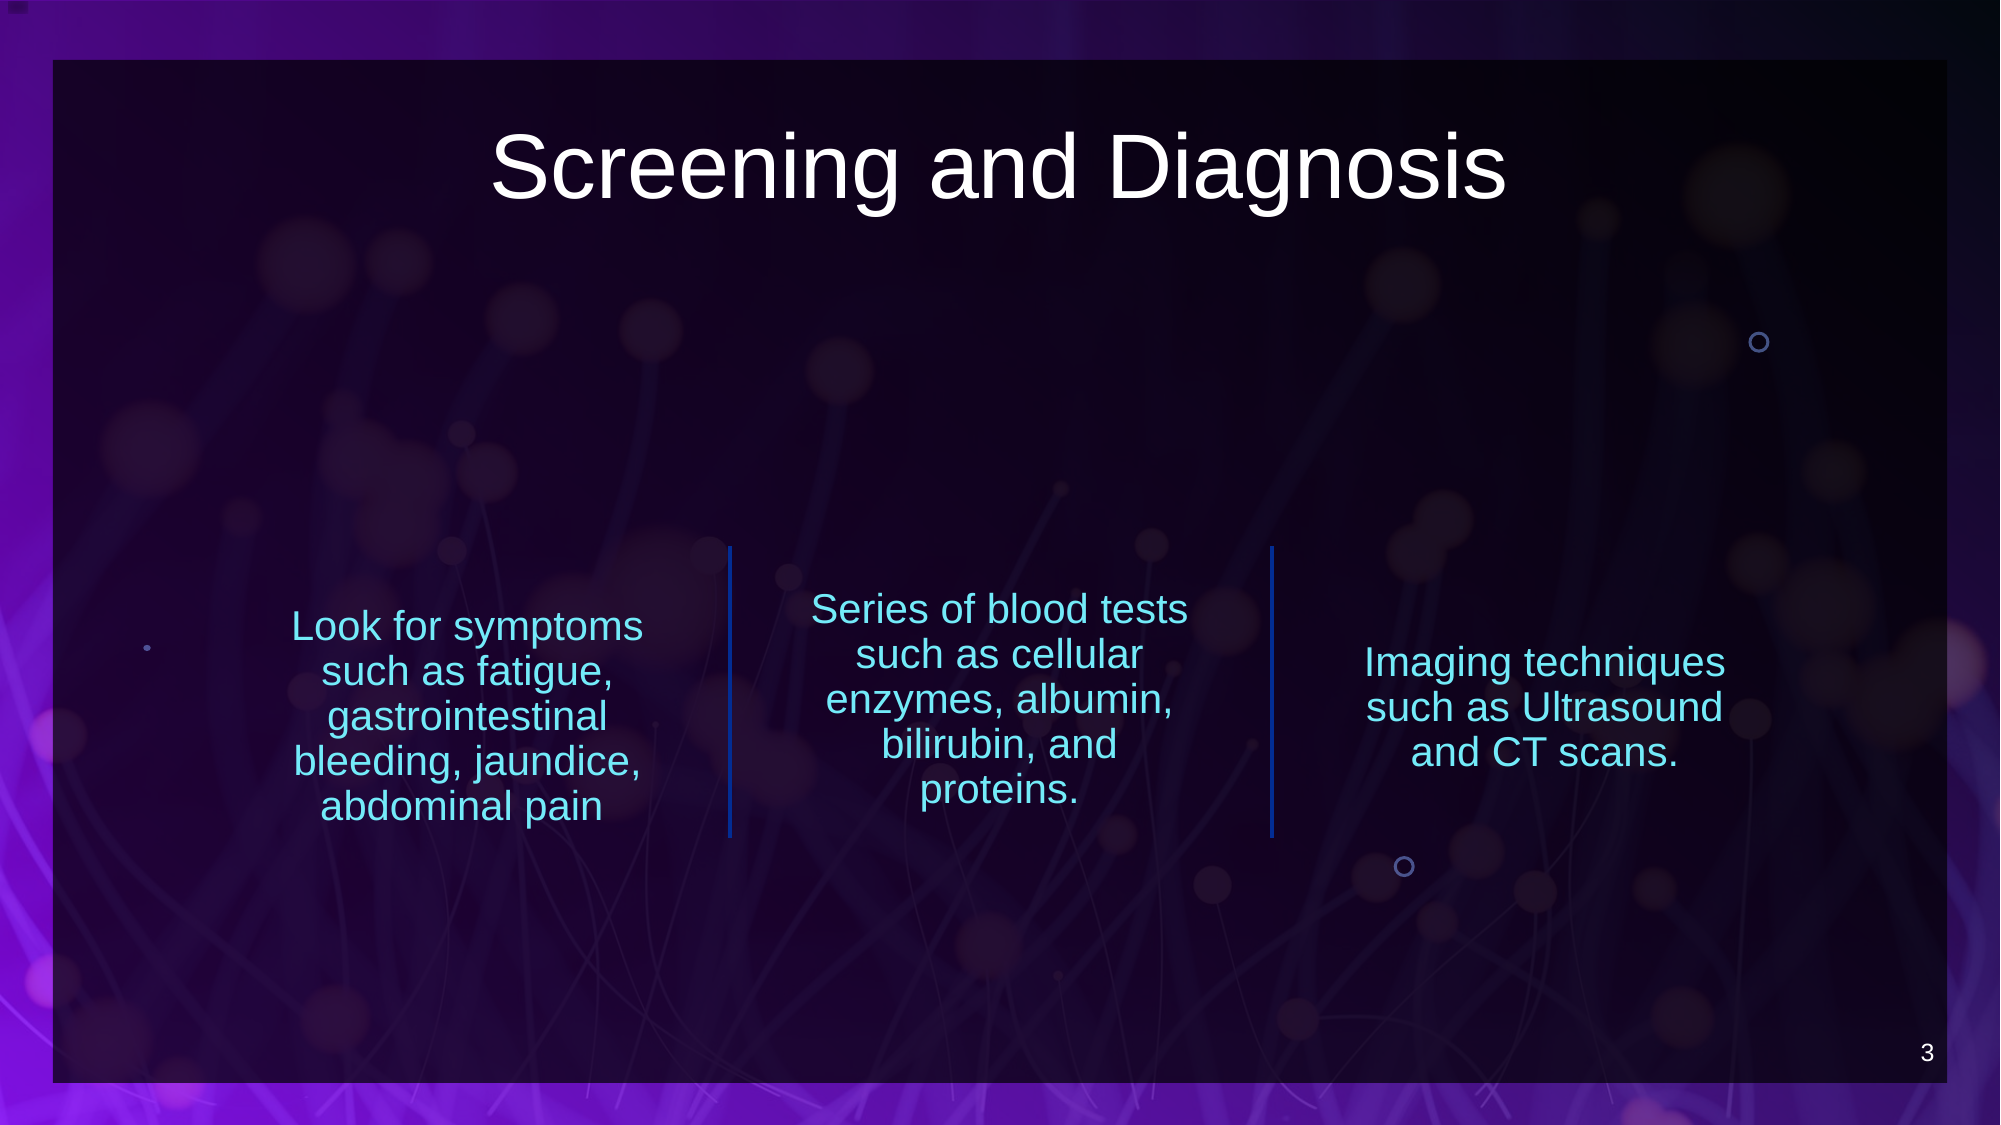

# Screening and Diagnosis

Series of blood tests such as cellular enzymes, albumin, bilirubin, and proteins.

Imaging techniques such as Ultrasound and CT scans.
Look for symptoms such as fatigue, gastrointestinal bleeding, jaundice, abdominal pain
3